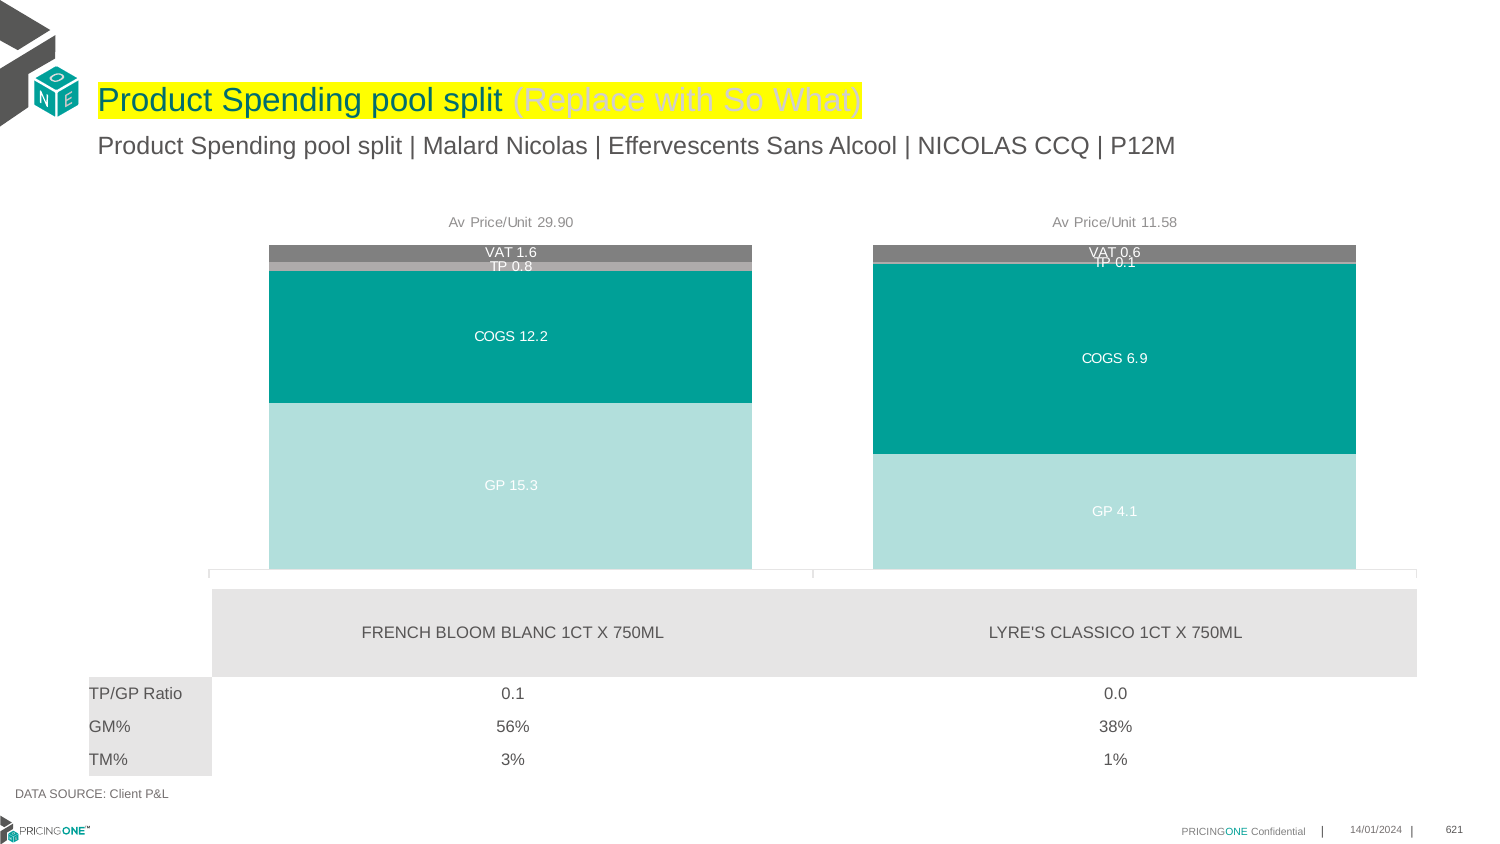

# Product Spending pool split (Replace with So What)
Product Spending pool split | Malard Nicolas | Effervescents Sans Alcool | NICOLAS CCQ | P12M

### Chart

| Category | GP | COGS | TP | VAT |
|---|---|---|---|---|
| Av Price/Unit 29.90 | 15.338199999999999 | 12.15 | 0.8483923176349748 | 1.5585125774699207 |
| Av Price/Unit 11.58 | 4.1383 | 6.857000000000001 | 0.06816698763760343 | 0.6084906843200688 |
|  | FRENCH BLOOM BLANC 1CT X 750ML | LYRE'S CLASSICO 1CT X 750ML |
| --- | --- | --- |
| TP/GP Ratio | 0.1 | 0.0 |
| GM% | 56% | 38% |
| TM% | 3% | 1% |
DATA SOURCE: Client P&L

14/01/2024
621